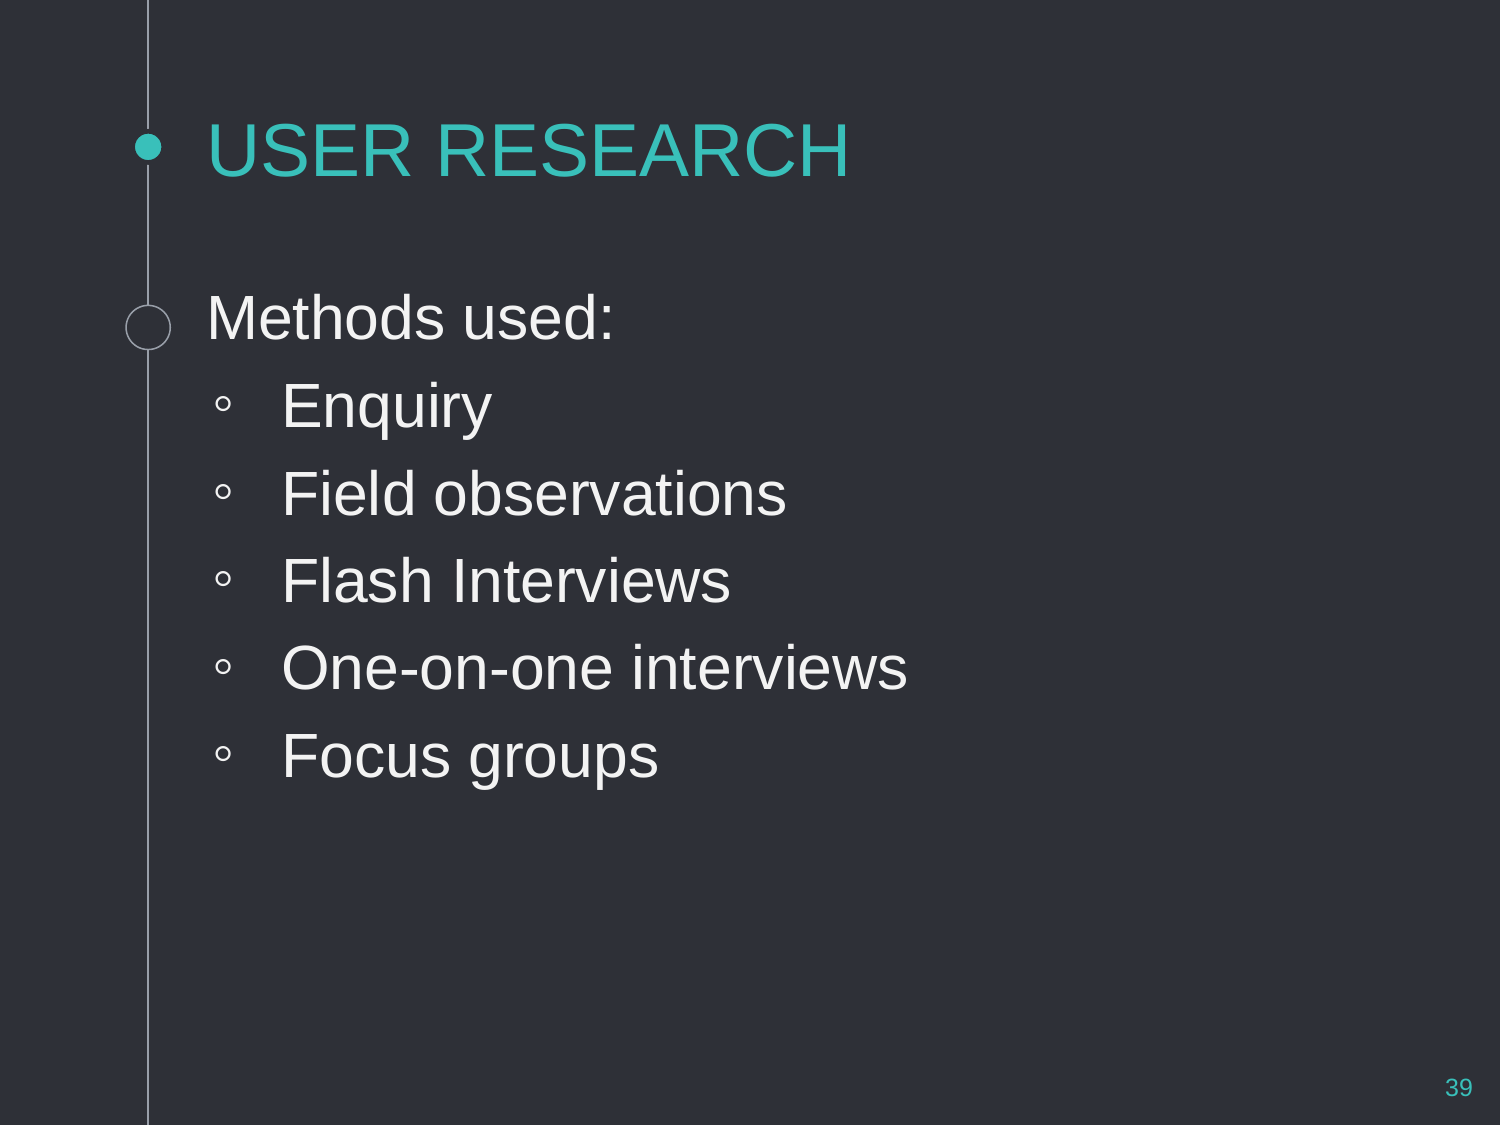

# USER RESEARCH
Methods used:
Enquiry
Field observations
Flash Interviews
One-on-one interviews
Focus groups
39